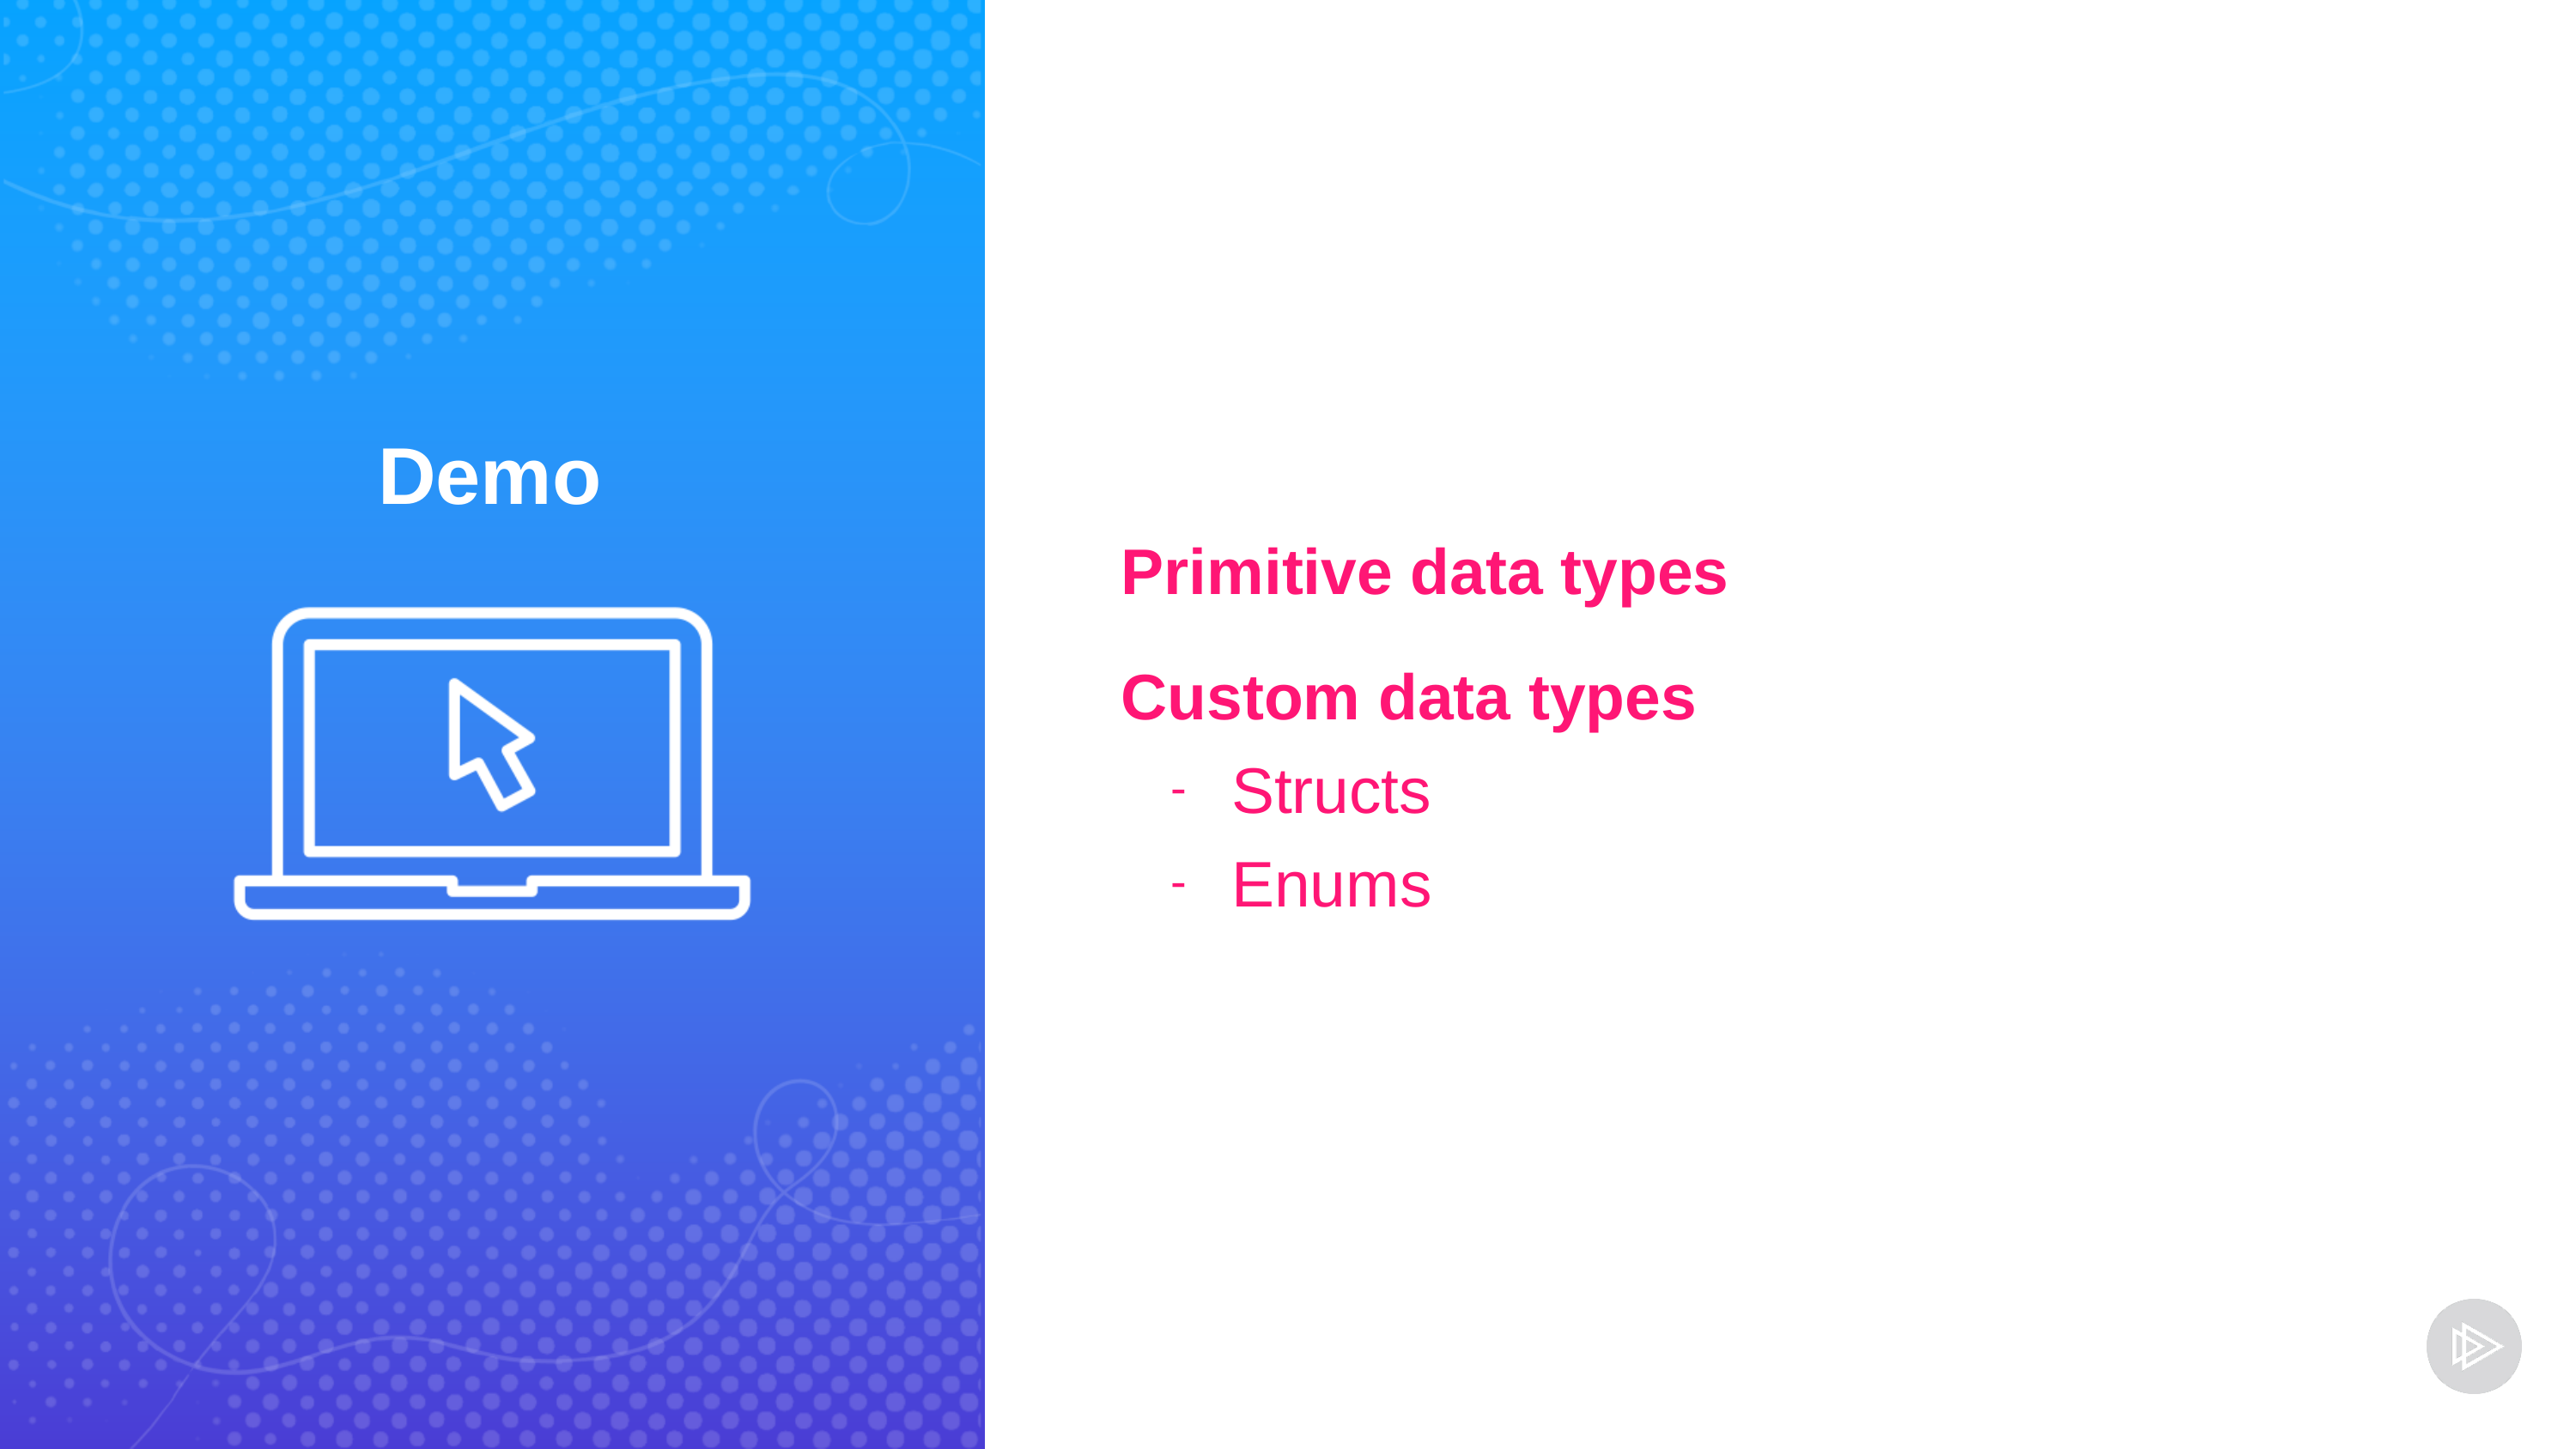

Primitive data types
Custom data types
Structs
Enums
Demo